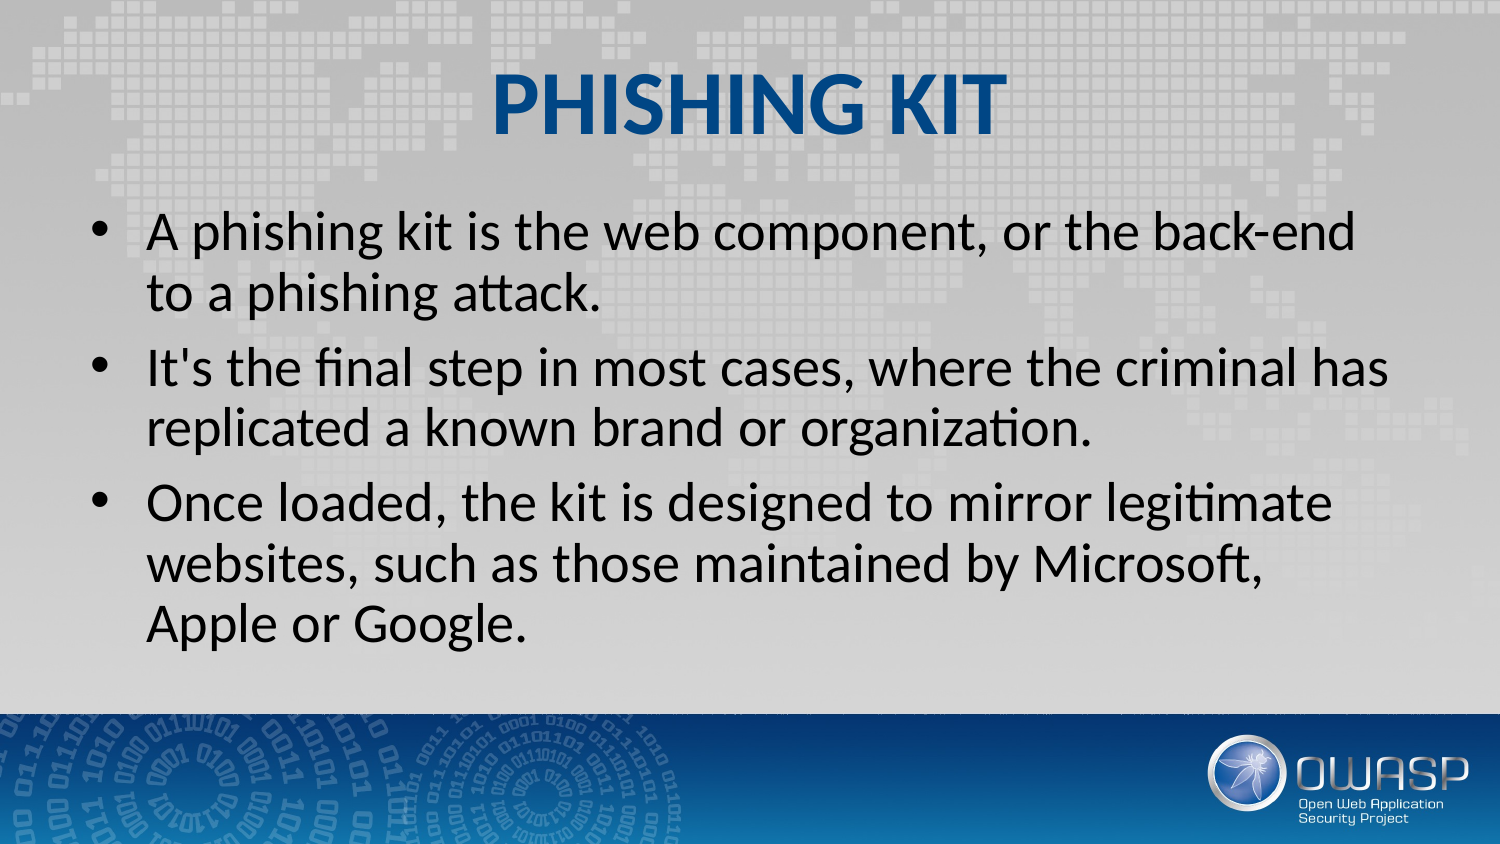

# PHISHING KIT
A phishing kit is the web component, or the back-end to a phishing attack.
It's the final step in most cases, where the criminal has replicated a known brand or organization.
Once loaded, the kit is designed to mirror legitimate websites, such as those maintained by Microsoft, Apple or Google.